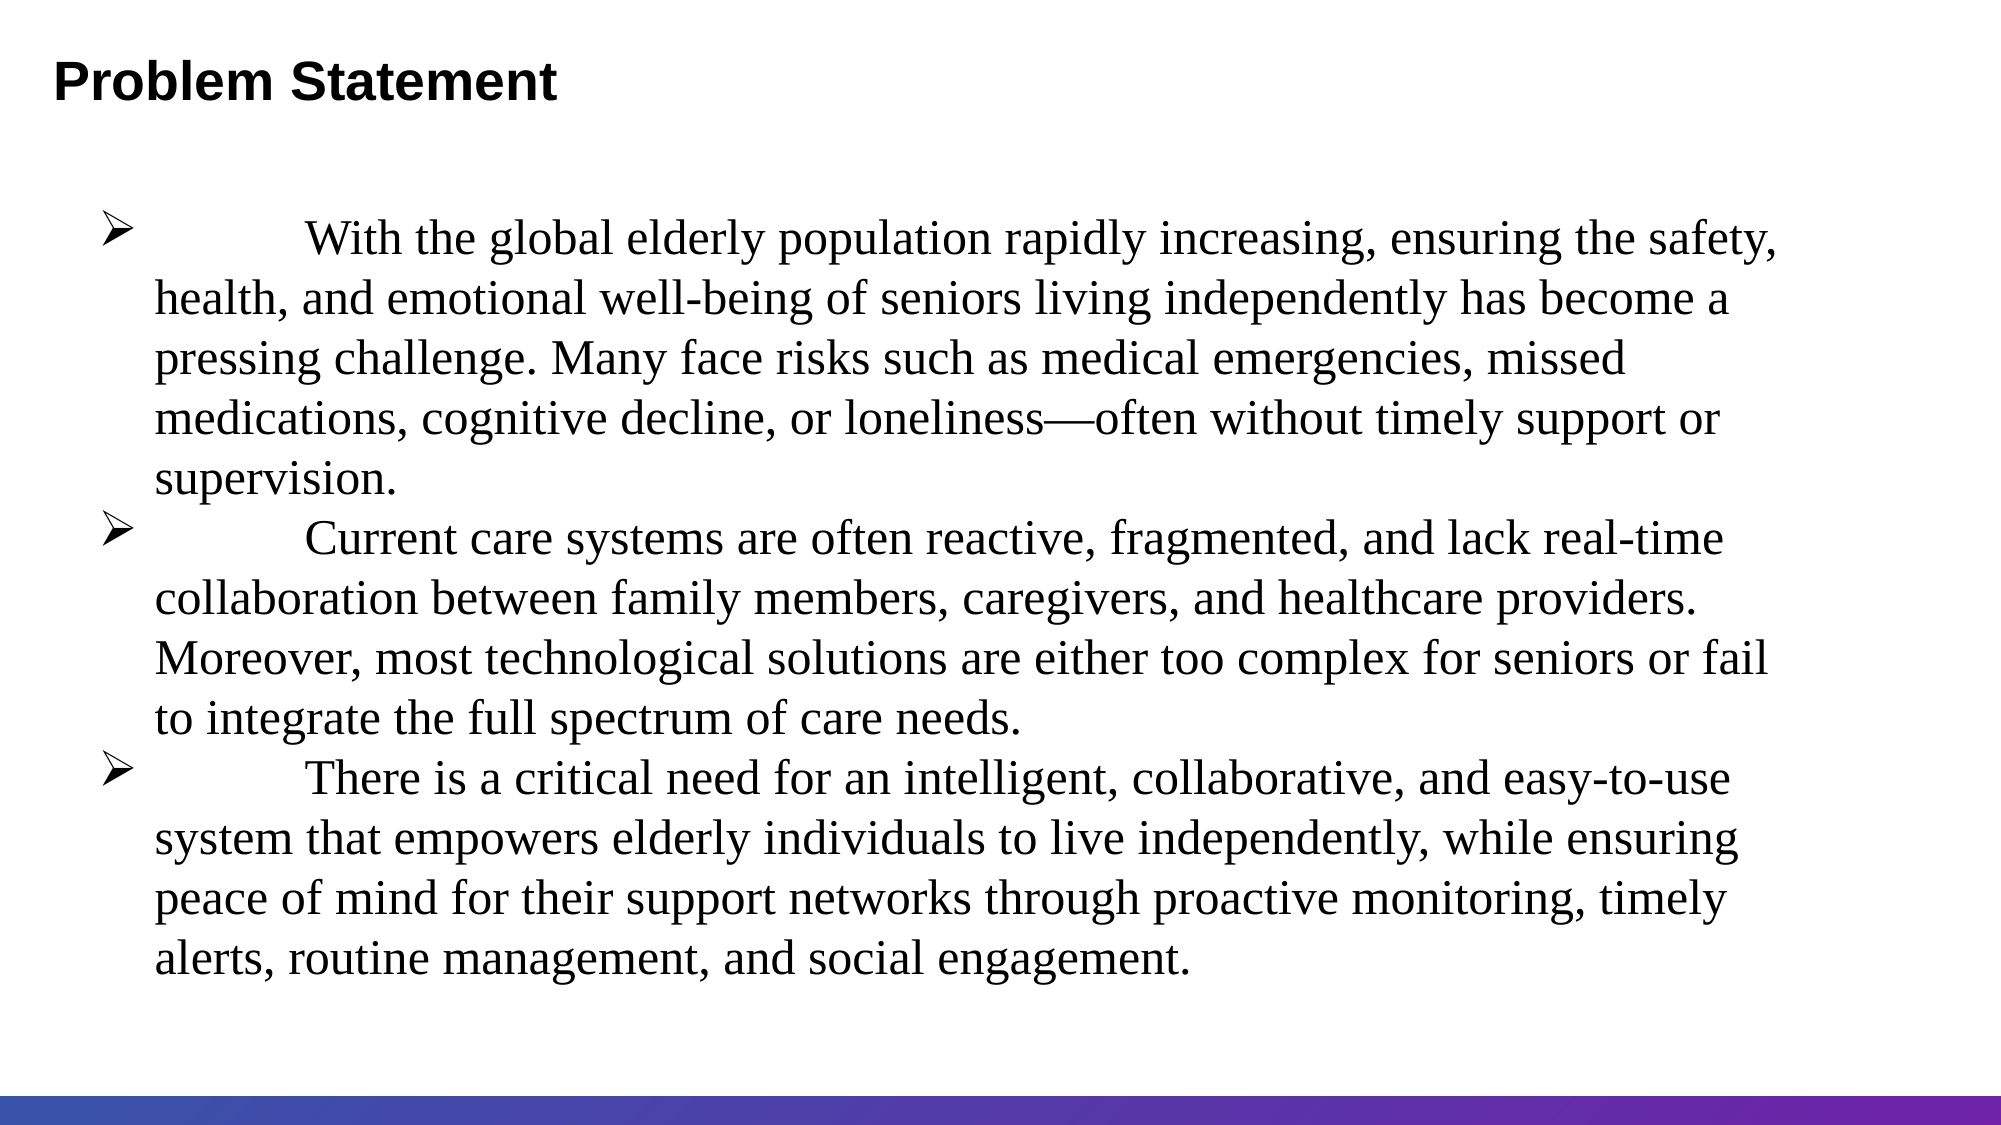

Problem Statement
	With the global elderly population rapidly increasing, ensuring the safety, health, and emotional well-being of seniors living independently has become a pressing challenge. Many face risks such as medical emergencies, missed medications, cognitive decline, or loneliness—often without timely support or supervision.
	Current care systems are often reactive, fragmented, and lack real-time collaboration between family members, caregivers, and healthcare providers. Moreover, most technological solutions are either too complex for seniors or fail to integrate the full spectrum of care needs.
	There is a critical need for an intelligent, collaborative, and easy-to-use system that empowers elderly individuals to live independently, while ensuring peace of mind for their support networks through proactive monitoring, timely alerts, routine management, and social engagement.